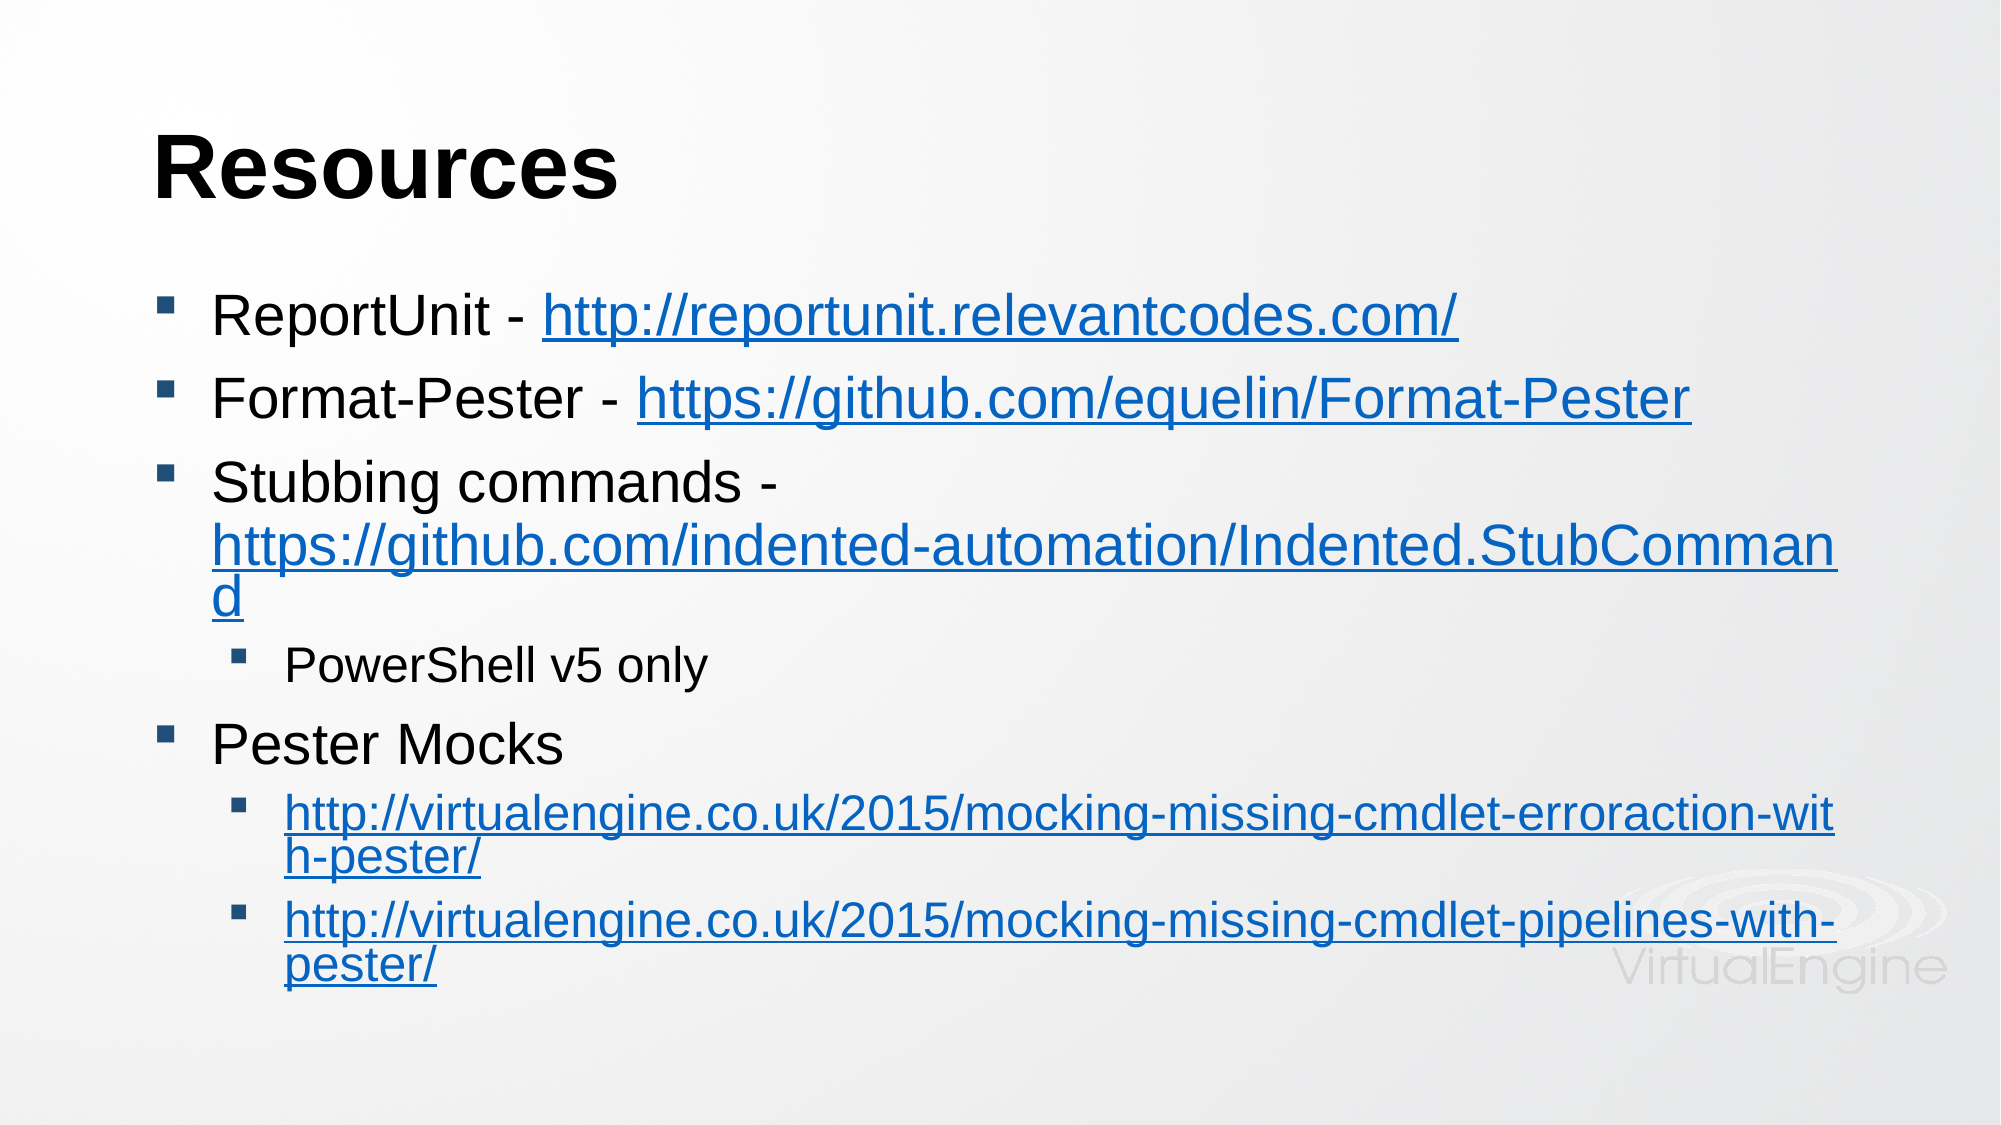

# Resources
ReportUnit - http://reportunit.relevantcodes.com/
Format-Pester - https://github.com/equelin/Format-Pester
Stubbing commands - https://github.com/indented-automation/Indented.StubCommand
PowerShell v5 only
Pester Mocks
http://virtualengine.co.uk/2015/mocking-missing-cmdlet-erroraction-with-pester/
http://virtualengine.co.uk/2015/mocking-missing-cmdlet-pipelines-with-pester/